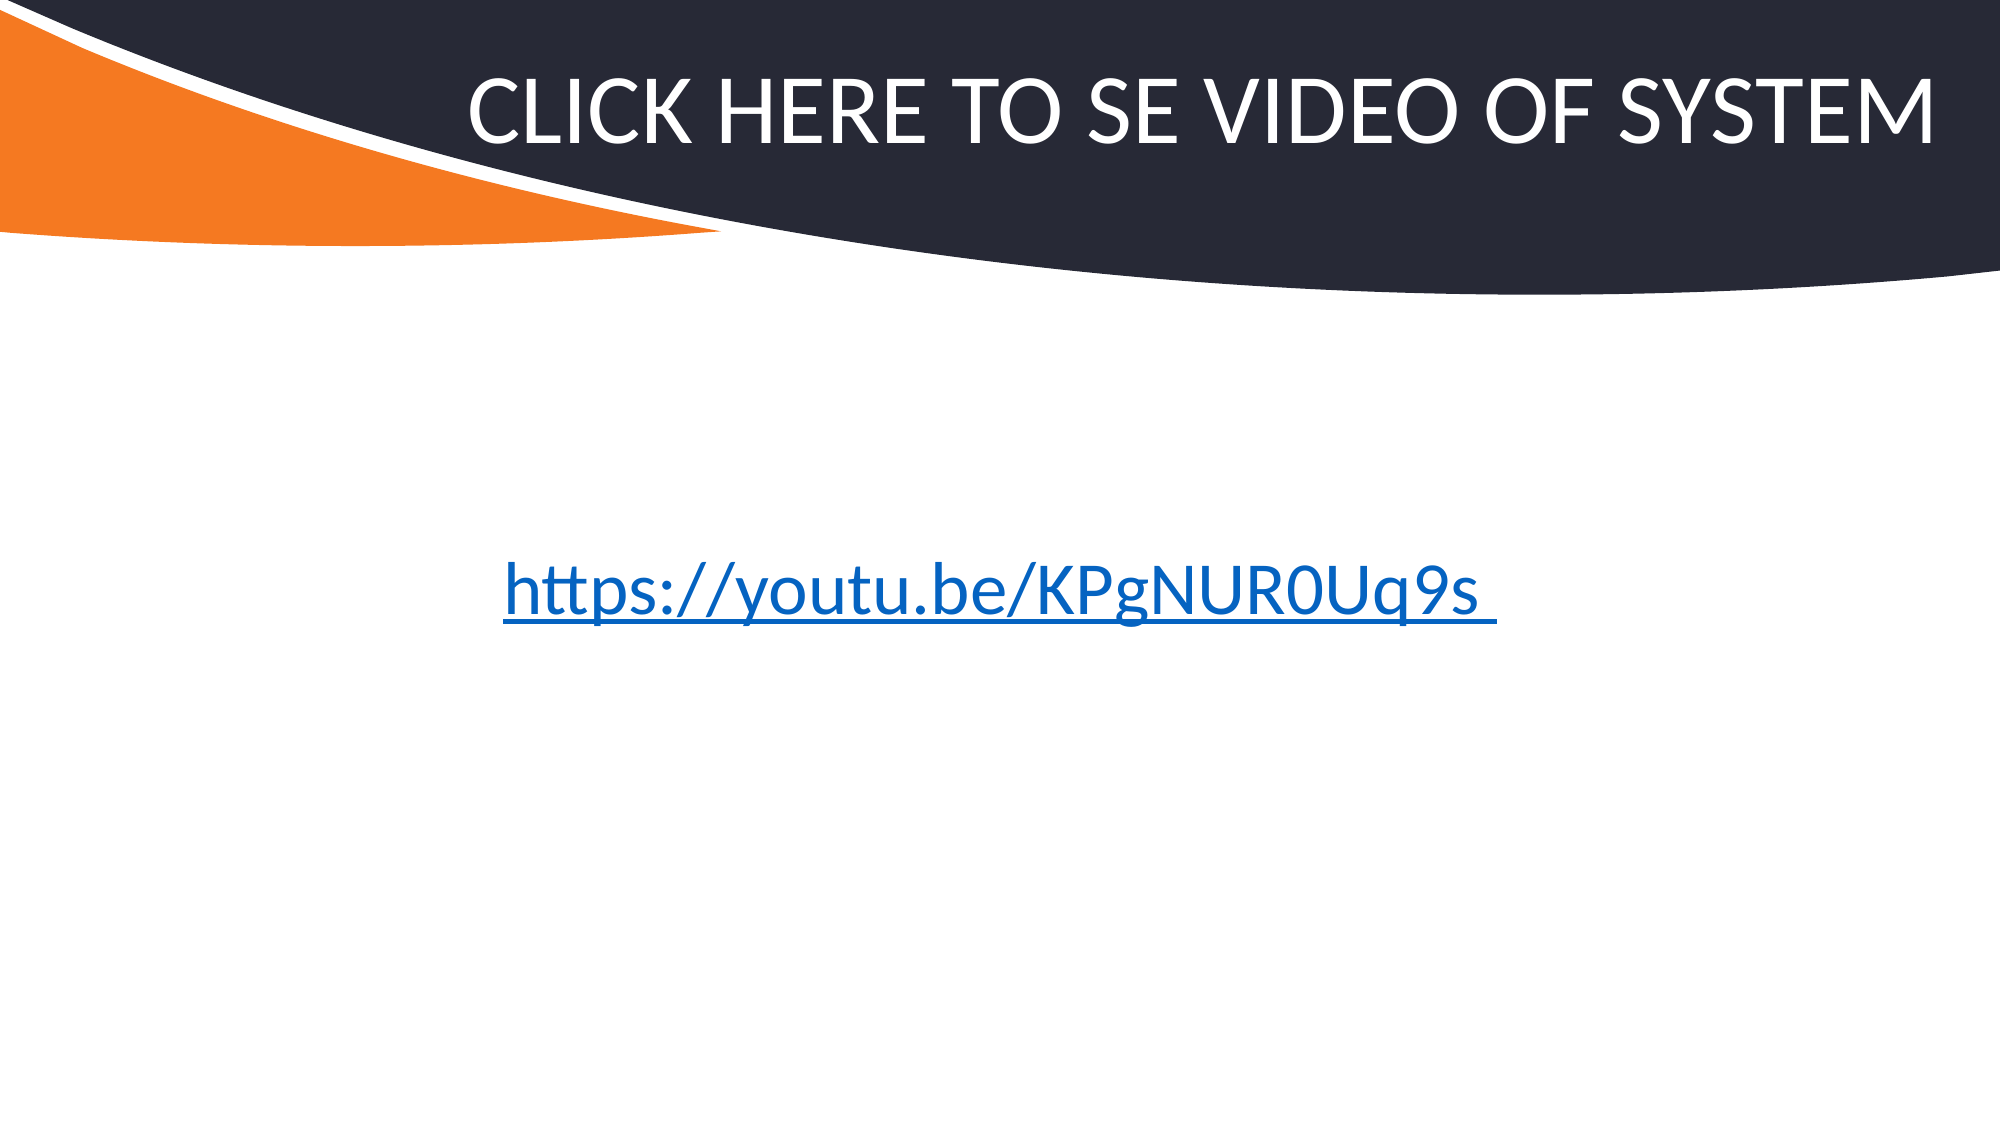

# Click Here to se video of System
https://youtu.be/KPgNUR0Uq9s